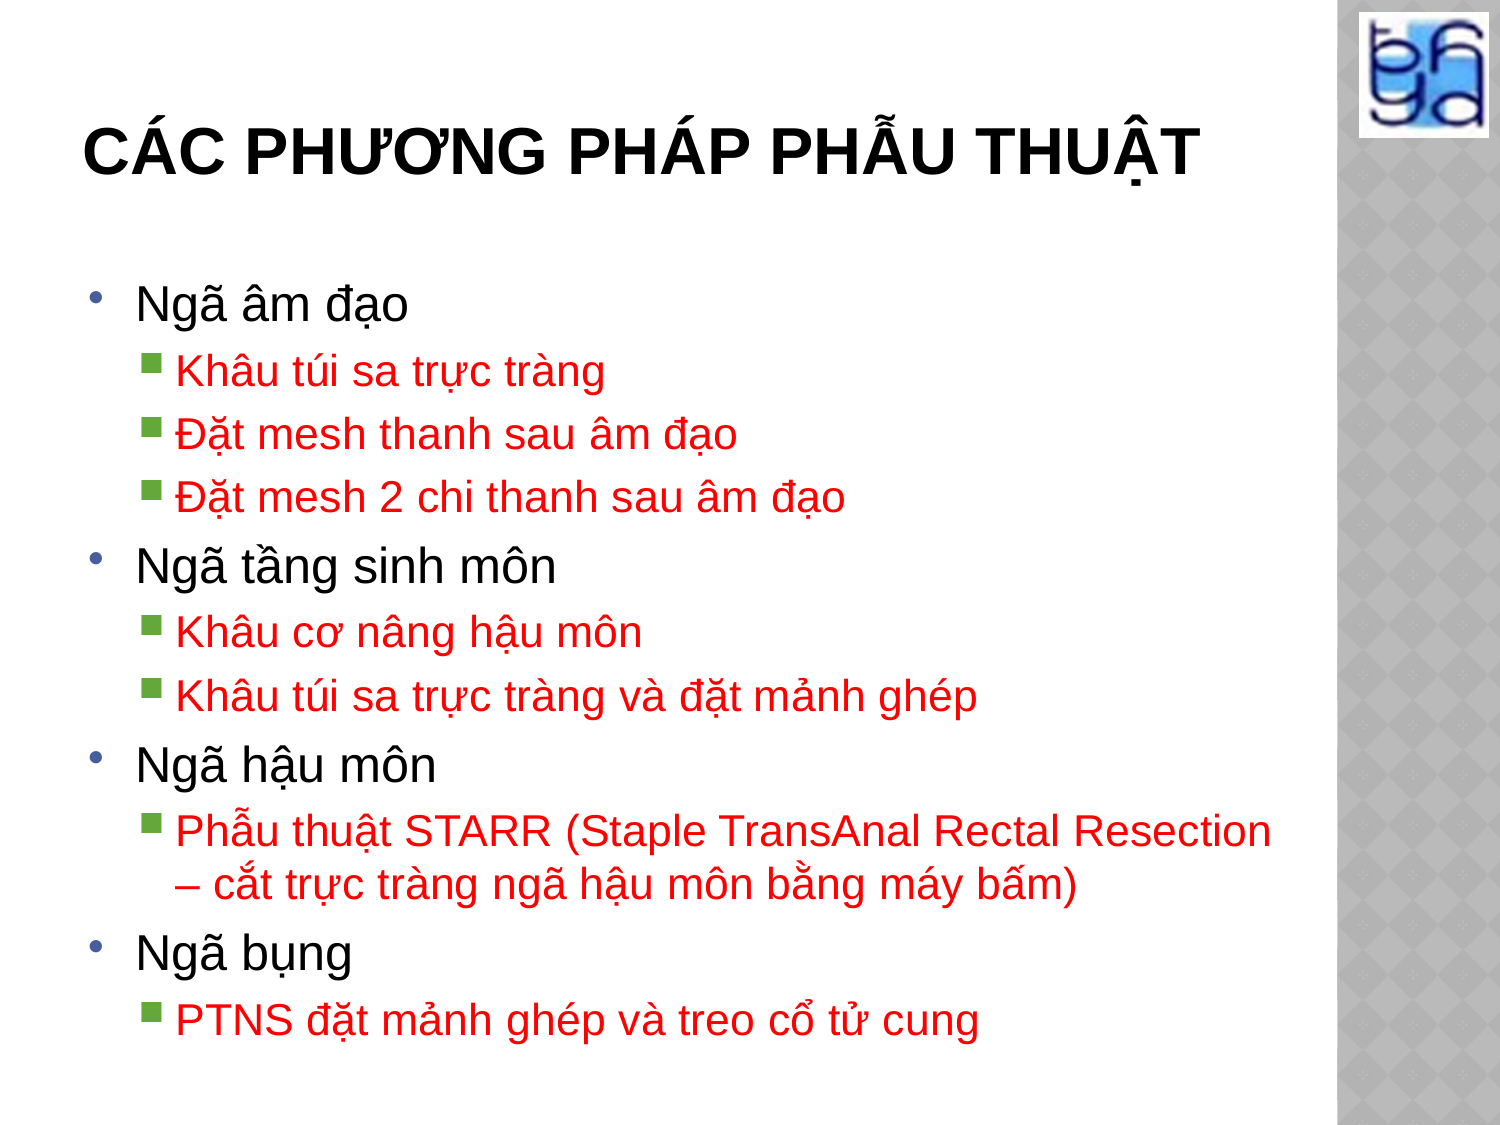

# Các phương pháp phẫu thuật
Ngã âm đạo
Khâu túi sa trực tràng
Đặt mesh thanh sau âm đạo
Đặt mesh 2 chi thanh sau âm đạo
Ngã tầng sinh môn
Khâu cơ nâng hậu môn
Khâu túi sa trực tràng và đặt mảnh ghép
Ngã hậu môn
Phẫu thuật STARR (Staple TransAnal Rectal Resection – cắt trực tràng ngã hậu môn bằng máy bấm)
Ngã bụng
PTNS đặt mảnh ghép và treo cổ tử cung